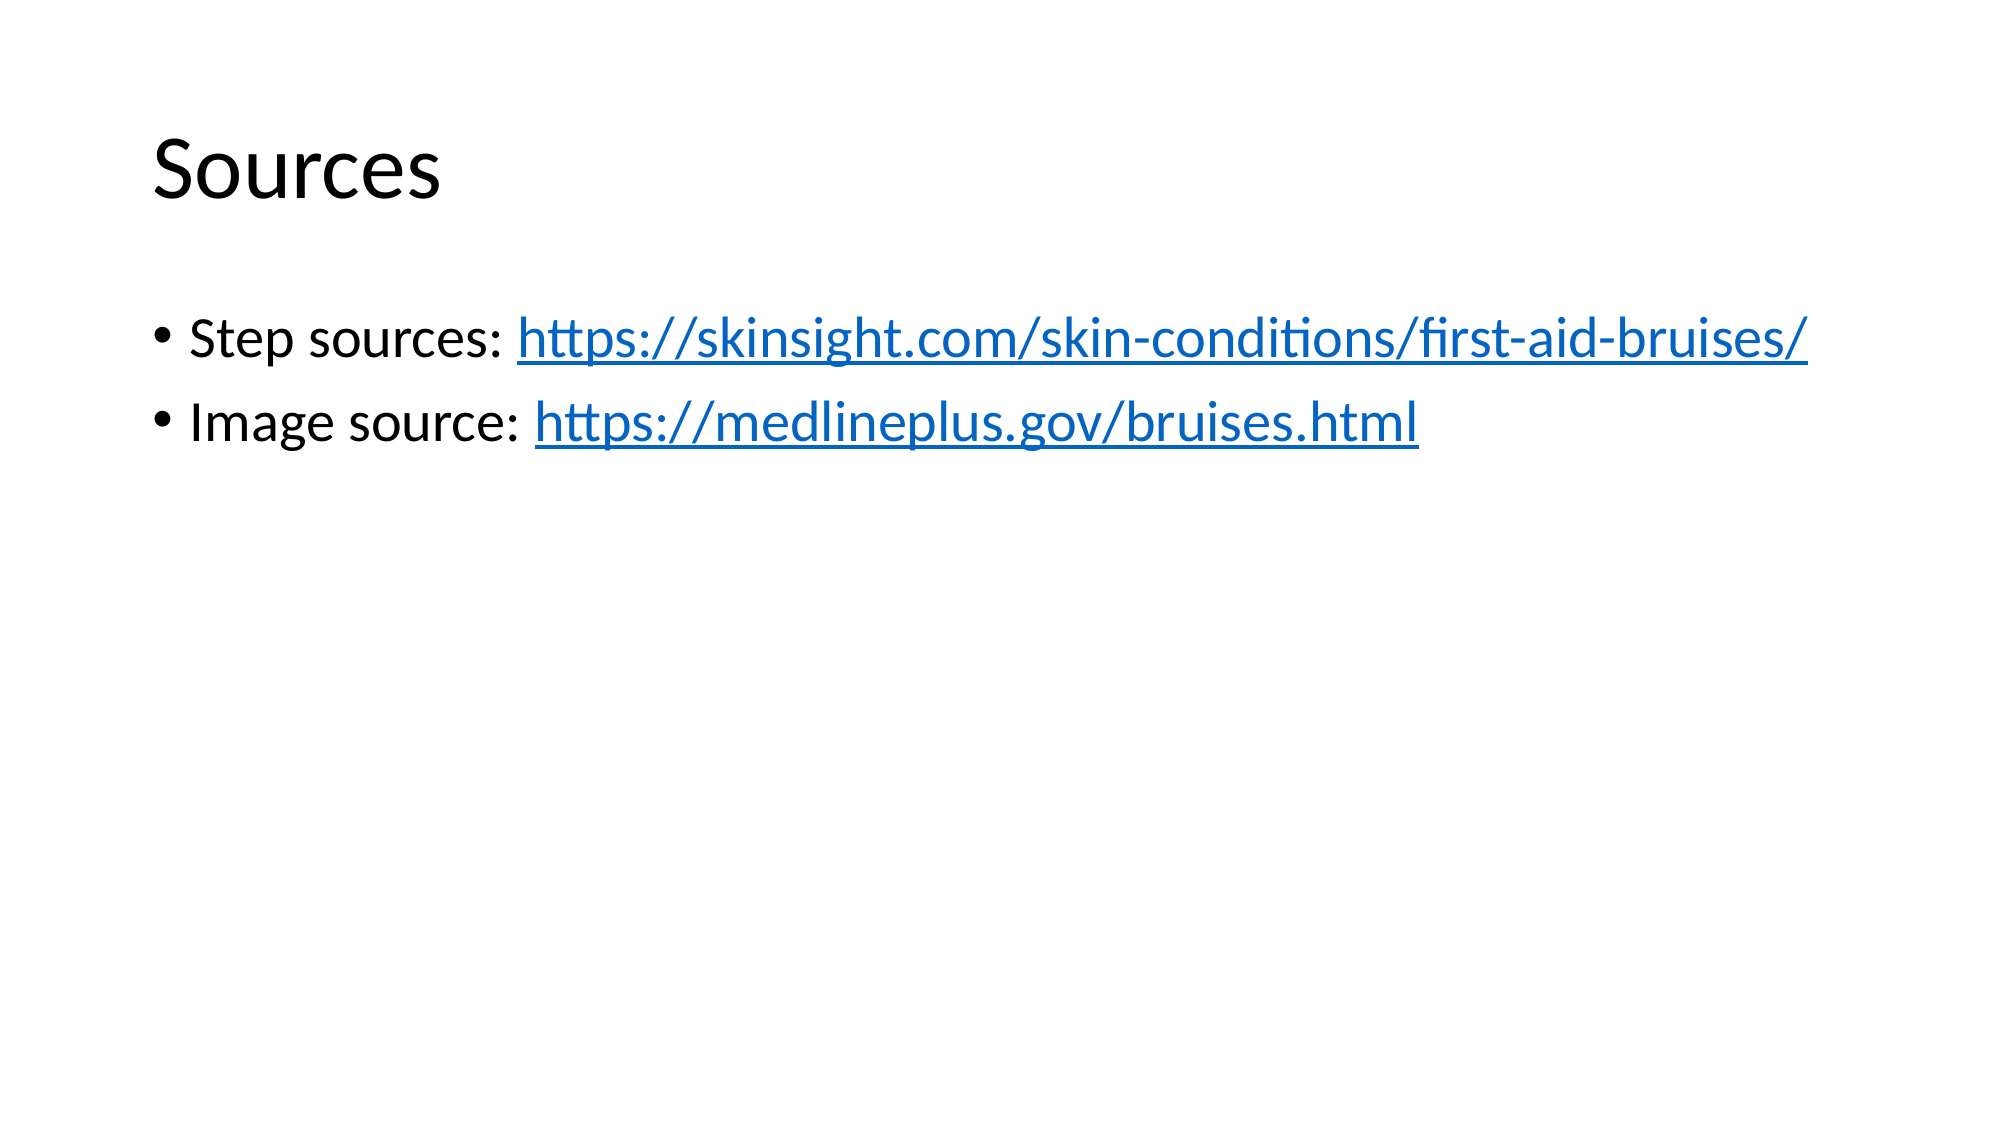

# Sources
Step sources: https://skinsight.com/skin-conditions/first-aid-bruises/
Image source: https://medlineplus.gov/bruises.html